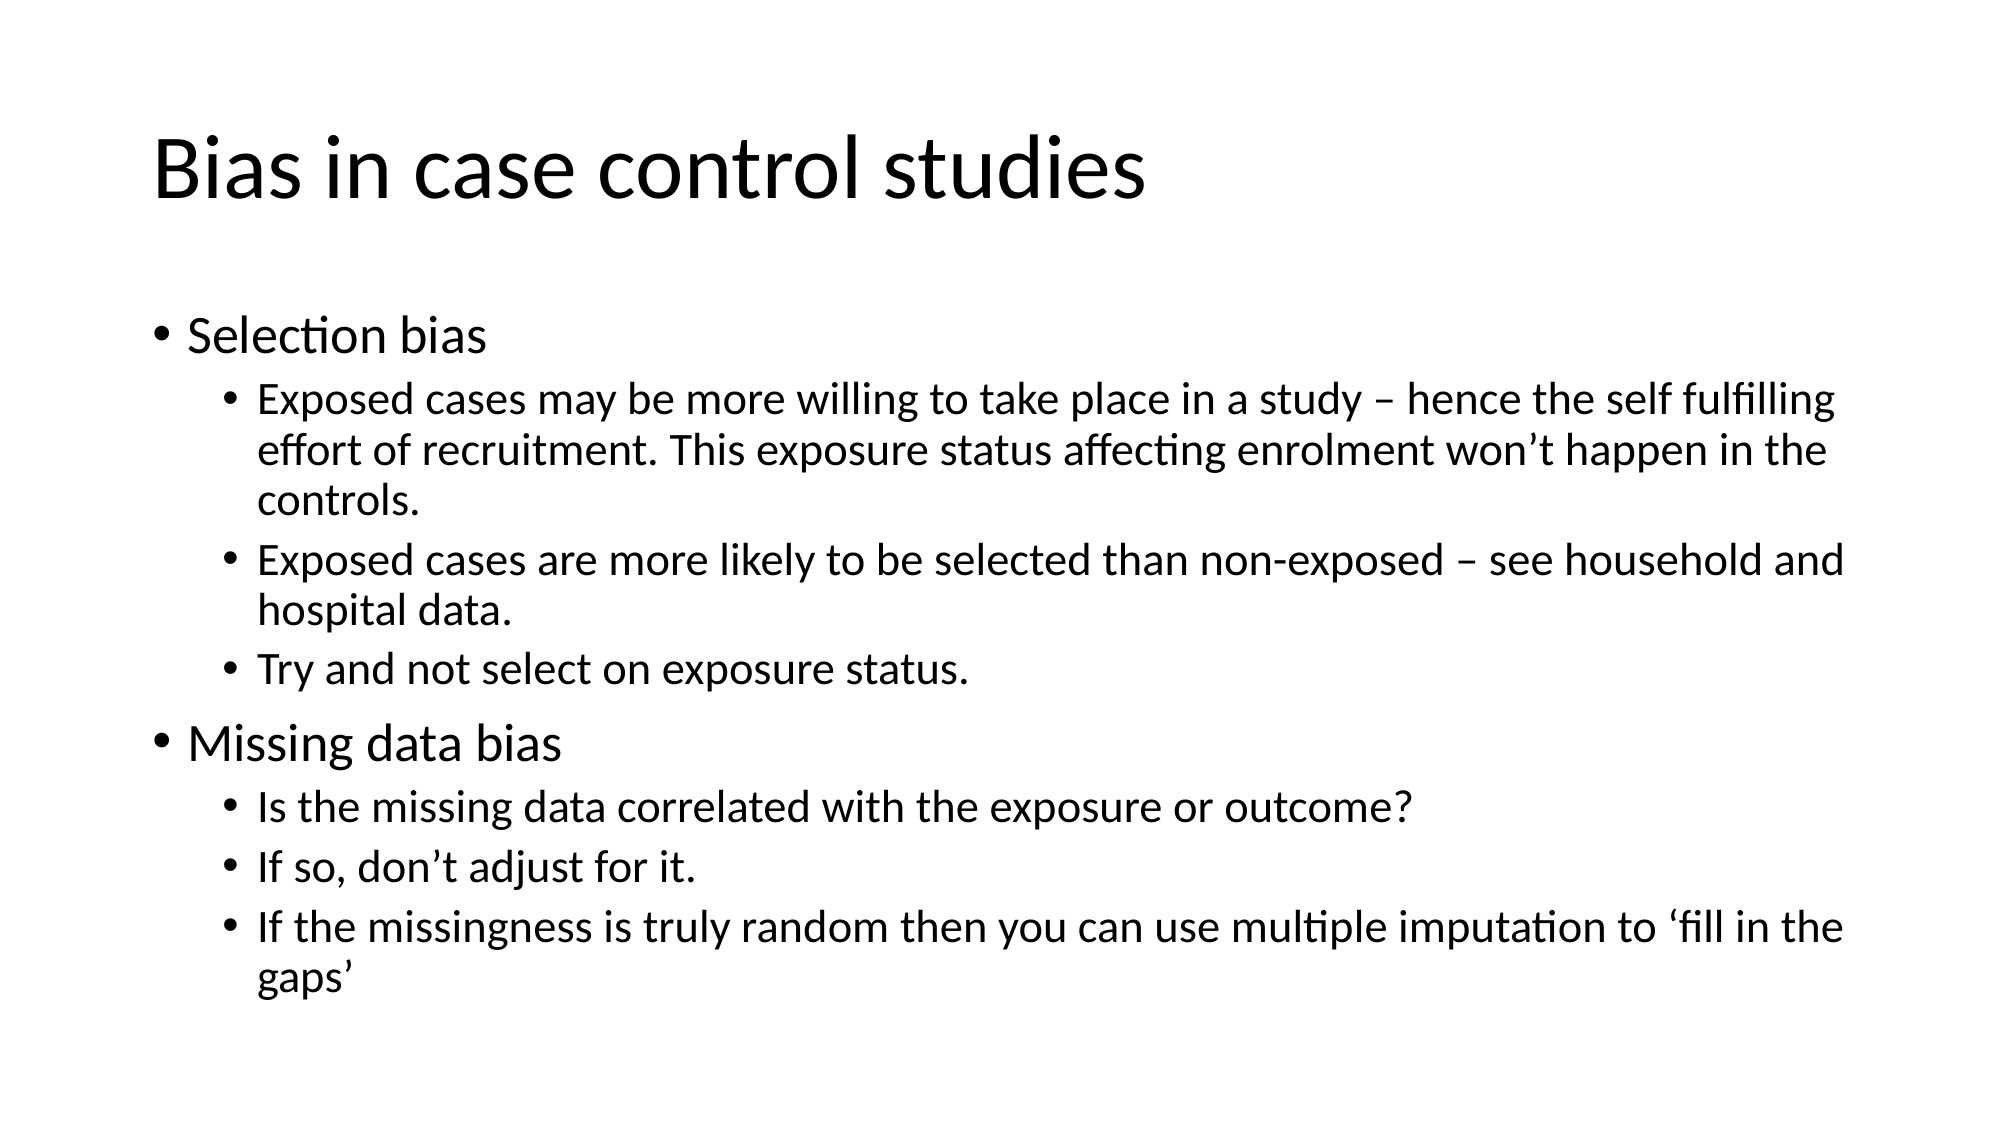

# Bias in case control studies
Selection bias
Exposed cases may be more willing to take place in a study – hence the self fulfilling effort of recruitment. This exposure status affecting enrolment won’t happen in the controls.
Exposed cases are more likely to be selected than non-exposed – see household and hospital data.
Try and not select on exposure status.
Missing data bias
Is the missing data correlated with the exposure or outcome?
If so, don’t adjust for it.
If the missingness is truly random then you can use multiple imputation to ‘fill in the gaps’